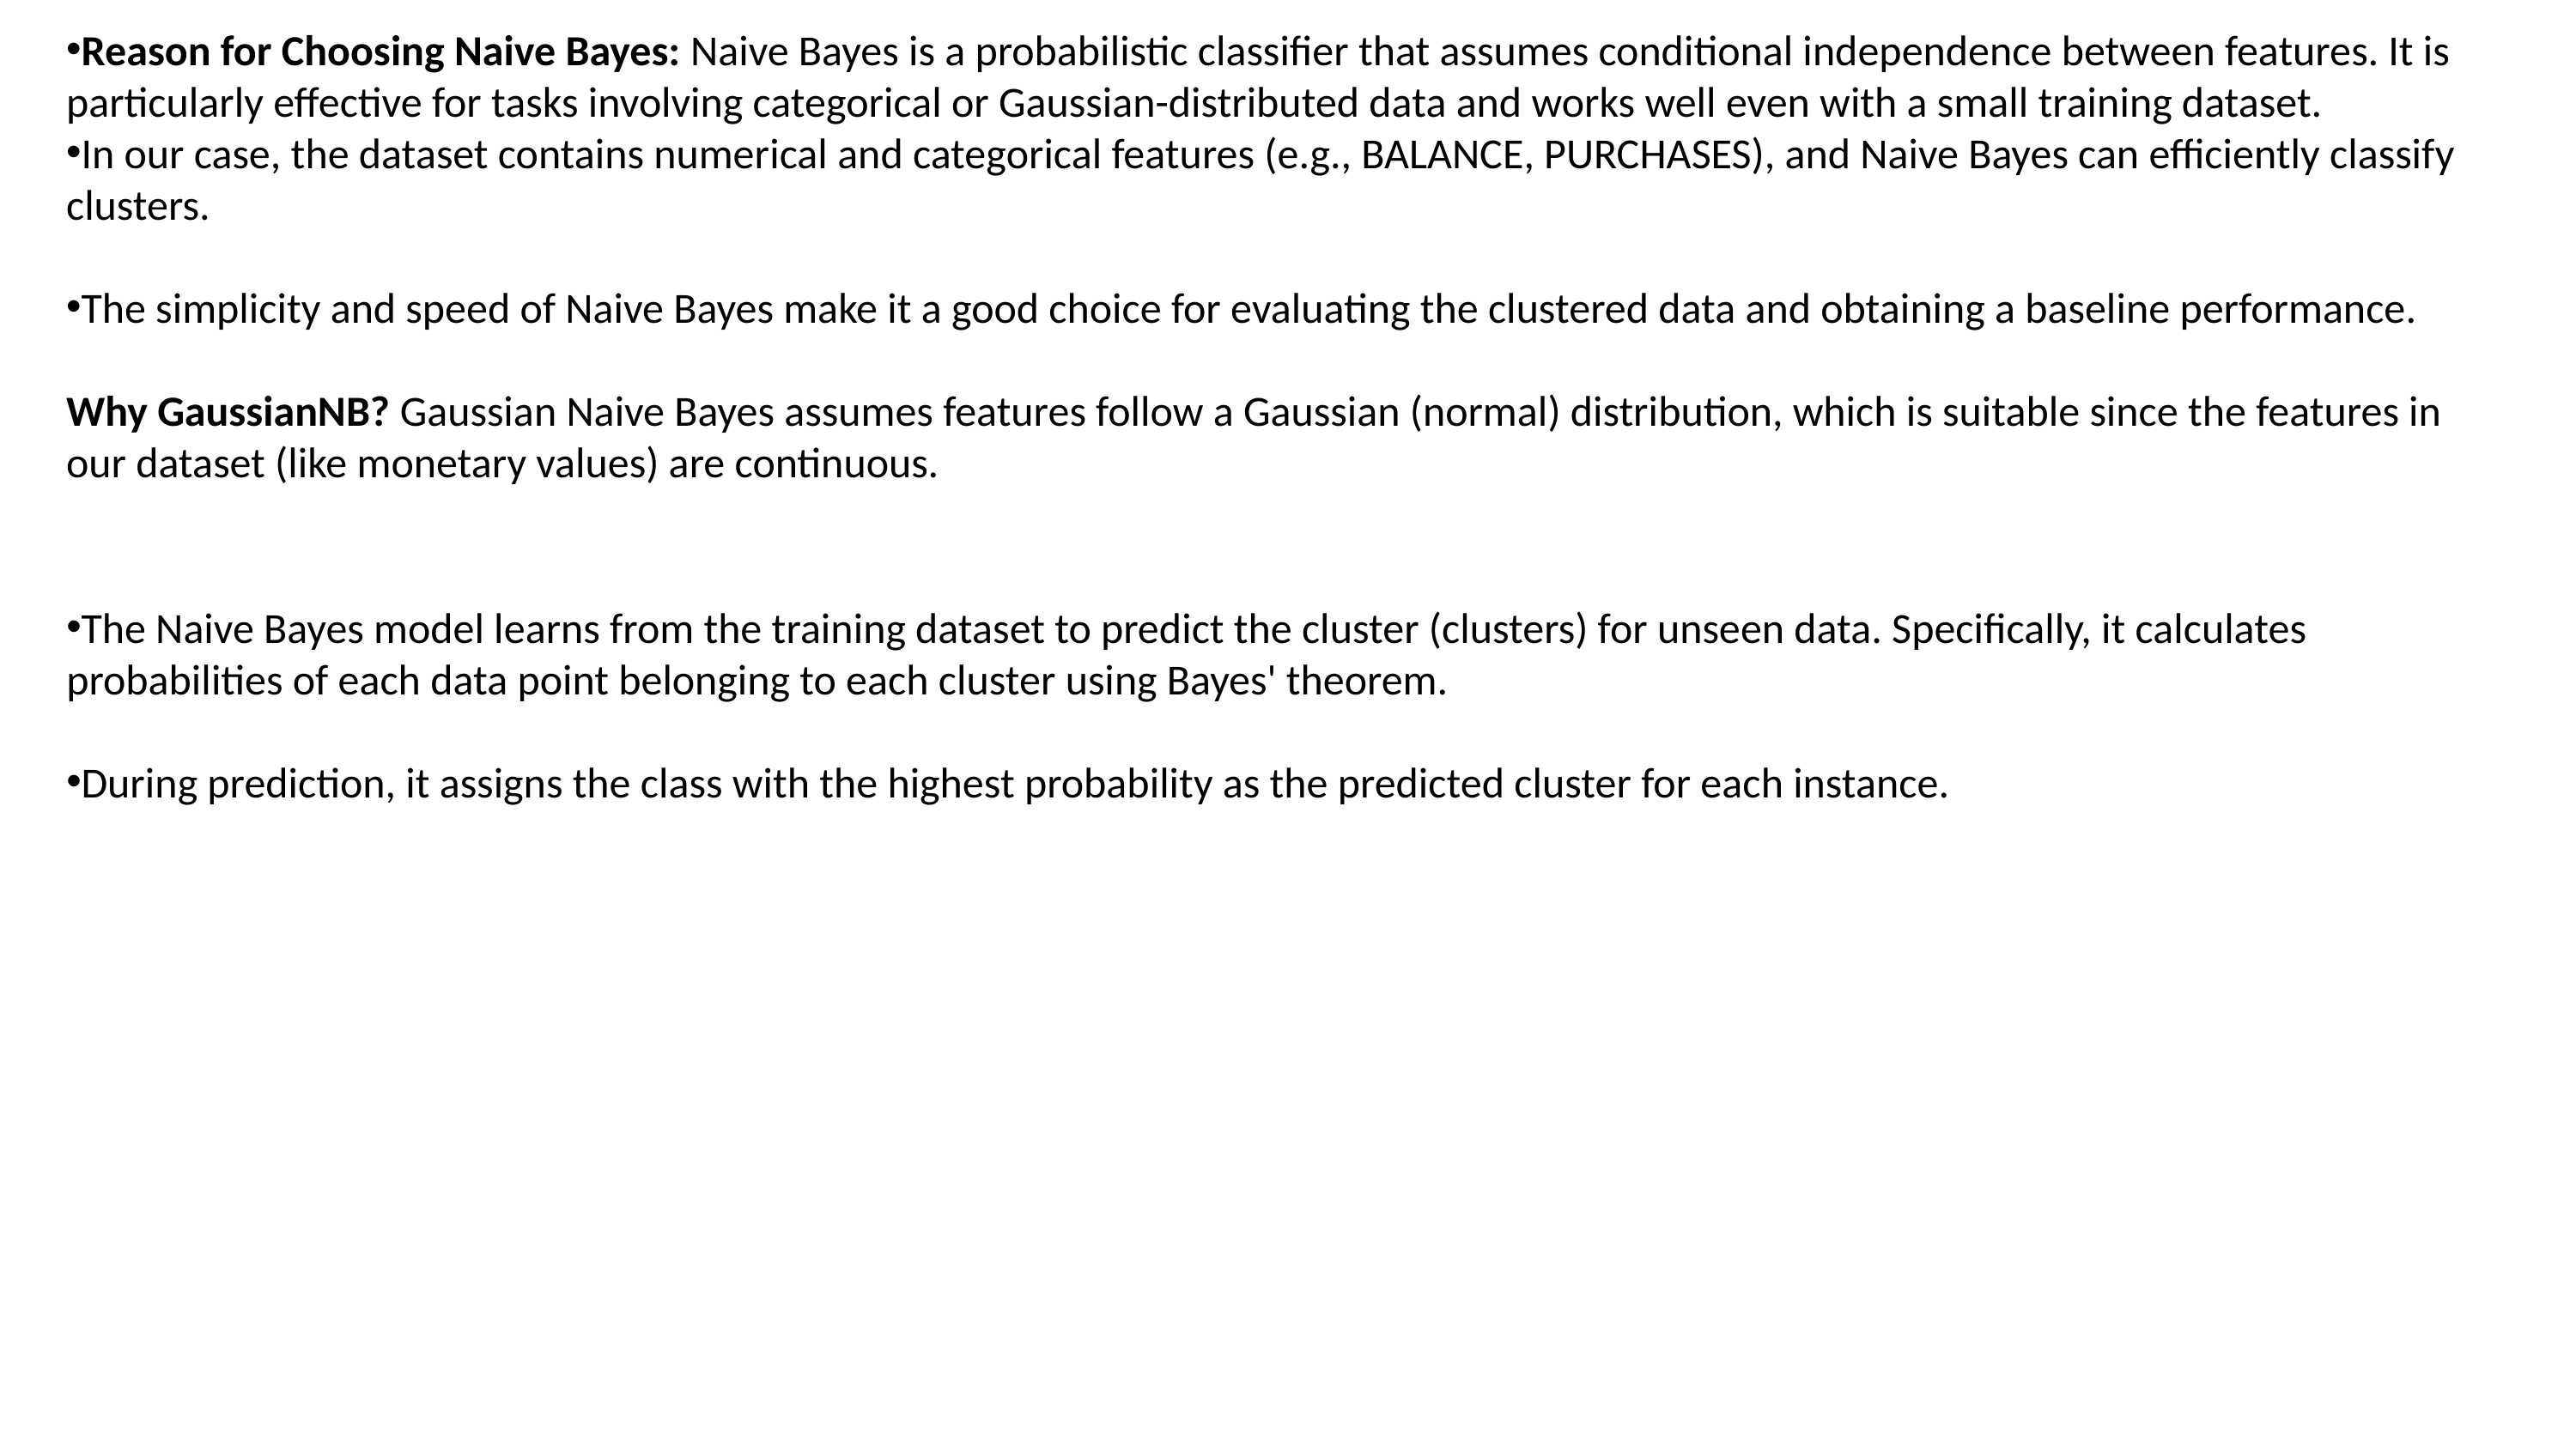

Reason for Choosing Naive Bayes: Naive Bayes is a probabilistic classifier that assumes conditional independence between features. It is particularly effective for tasks involving categorical or Gaussian-distributed data and works well even with a small training dataset.
In our case, the dataset contains numerical and categorical features (e.g., BALANCE, PURCHASES), and Naive Bayes can efficiently classify clusters.

The simplicity and speed of Naive Bayes make it a good choice for evaluating the clustered data and obtaining a baseline performance.

Why GaussianNB? Gaussian Naive Bayes assumes features follow a Gaussian (normal) distribution, which is suitable since the features in our dataset (like monetary values) are continuous.
The Naive Bayes model learns from the training dataset to predict the cluster (clusters) for unseen data. Specifically, it calculates probabilities of each data point belonging to each cluster using Bayes' theorem.
During prediction, it assigns the class with the highest probability as the predicted cluster for each instance.